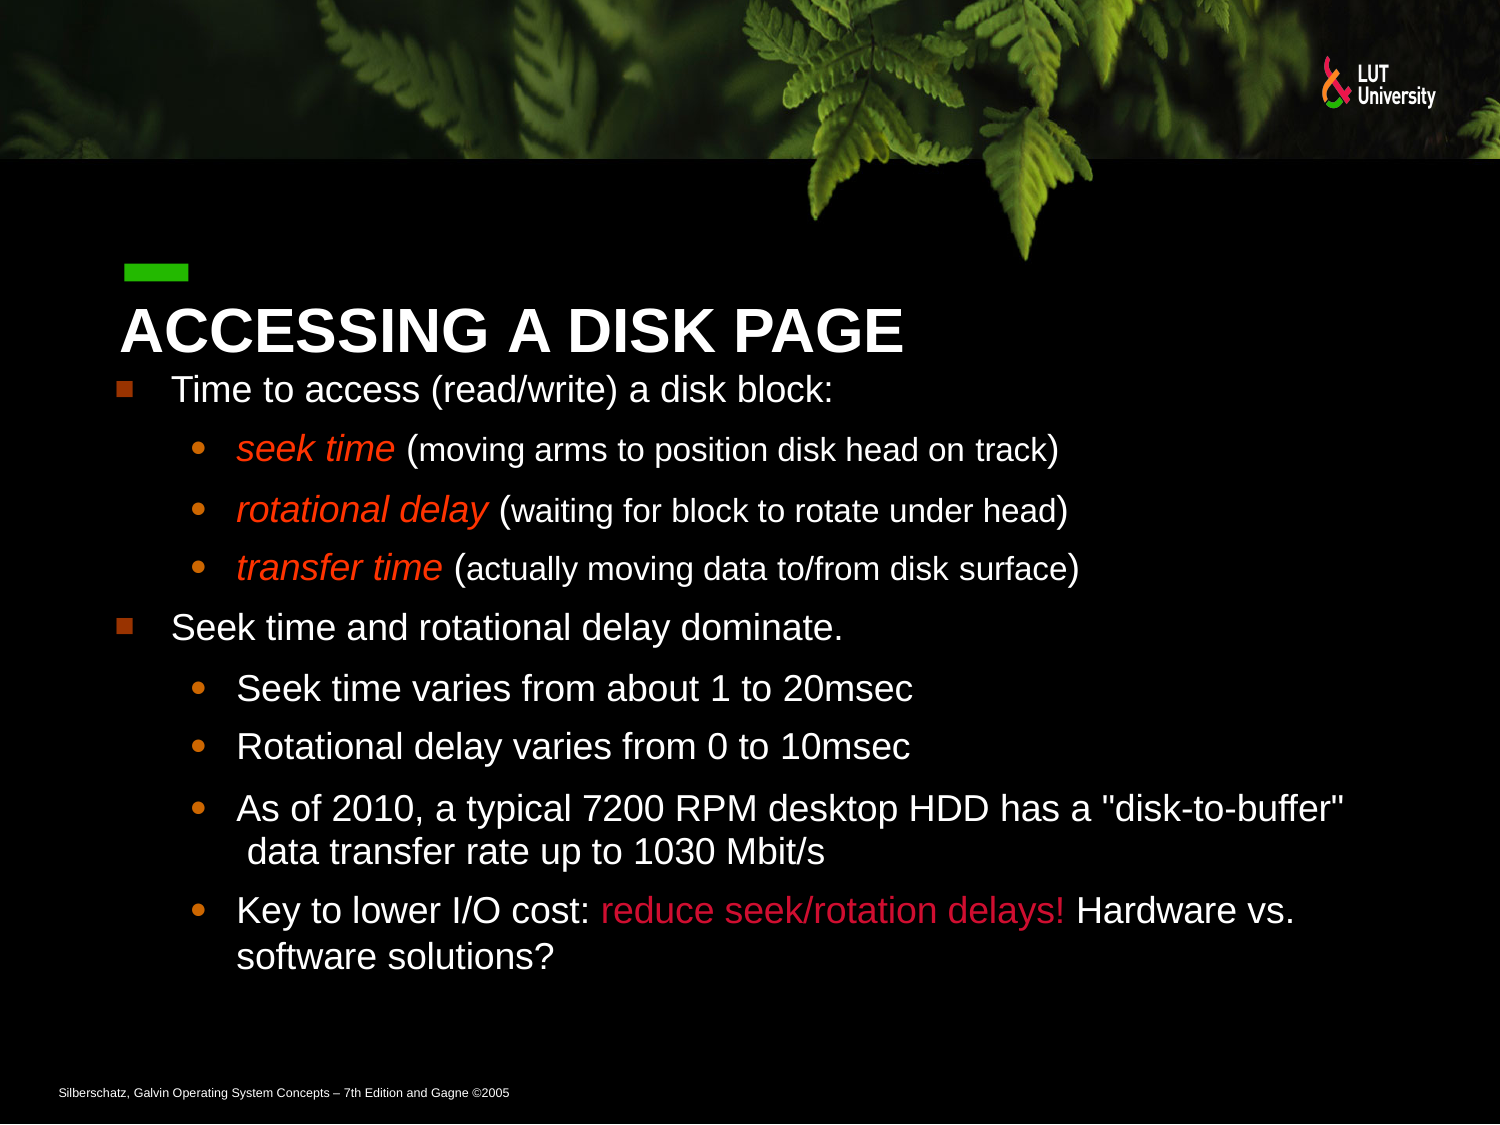

# Accessing a Disk Page
Time to access (read/write) a disk block:
seek time (moving arms to position disk head on track)
rotational delay (waiting for block to rotate under head)
transfer time (actually moving data to/from disk surface)
Seek time and rotational delay dominate.
Seek time varies from about 1 to 20msec
Rotational delay varies from 0 to 10msec
As of 2010, a typical 7200 RPM desktop HDD has a "disk-to-buffer"  data transfer rate up to 1030 Mbit/s
Key to lower I/O cost: reduce seek/rotation delays! Hardware vs.  software solutions?
Silberschatz, Galvin Operating System Concepts – 7th Edition and Gagne ©2005